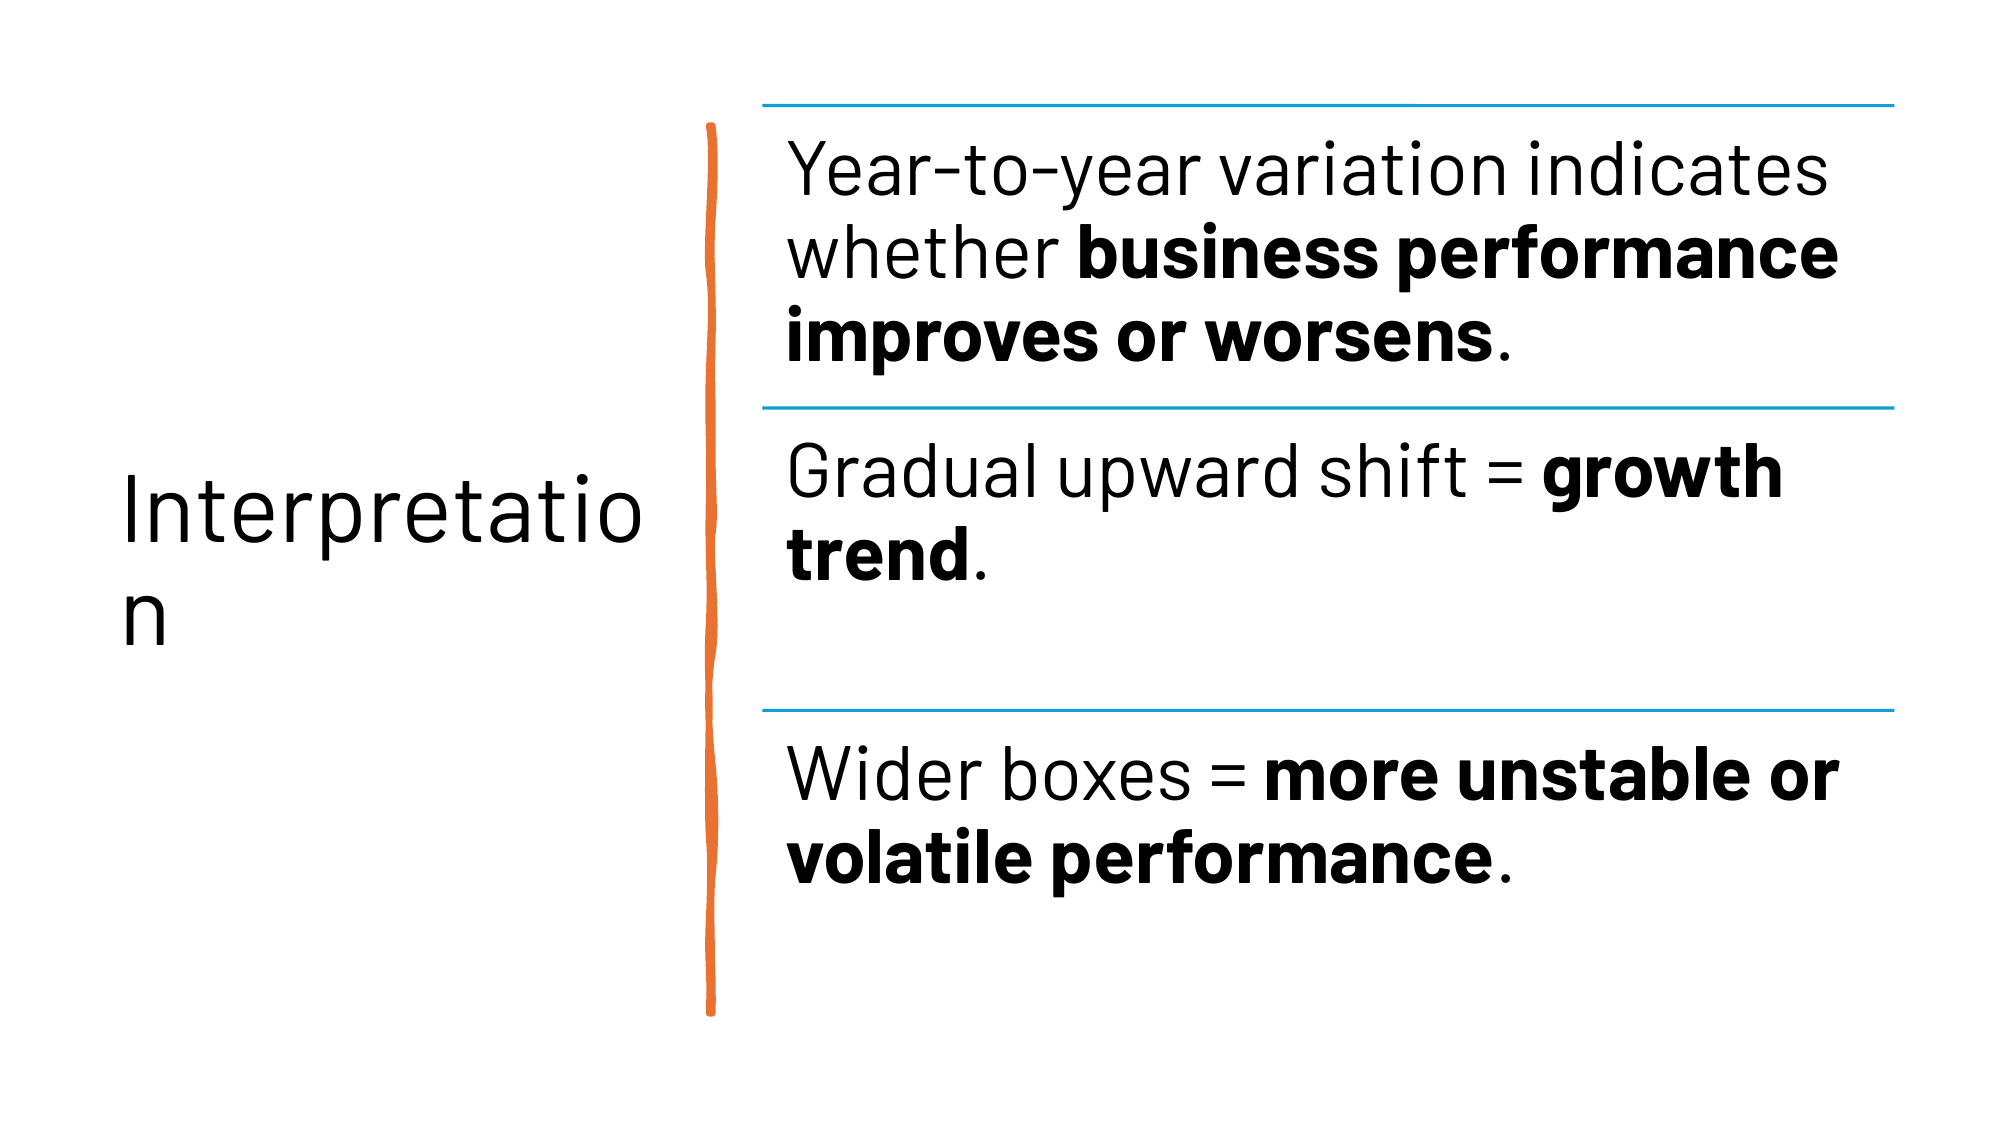

Year-to-year variation indicates whether business performance improves or worsens.
Gradual upward shift = growth trend.
Wider boxes = more unstable or volatile performance.
# Interpretation